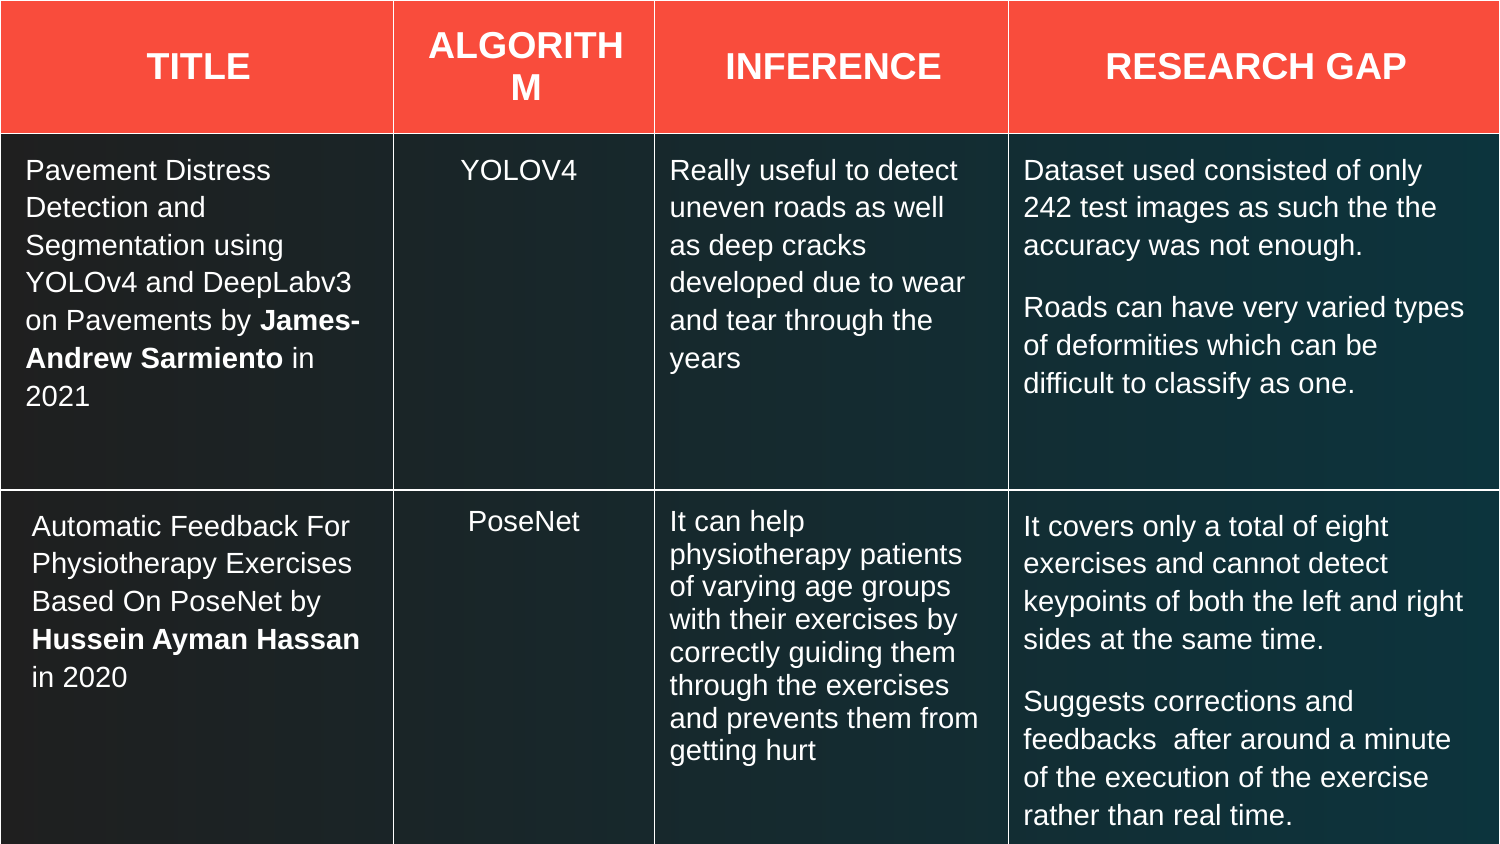

| TITLE​ | ALGORITHM | INFERENCE | RESEARCH GAP |
| --- | --- | --- | --- |
| Pavement Distress Detection and Segmentation using YOLOv4 and DeepLabv3 on Pavements by James-Andrew Sarmiento in 2021 | YOLOV4 | Really useful to detect uneven roads as well as deep cracks developed due to wear and tear through the years | Dataset used consisted of only 242 test images as such the the accuracy was not enough. Roads can have very varied types of deformities which can be difficult to classify as one. |
| Automatic Feedback For Physiotherapy Exercises Based On PoseNet by Hussein Ayman Hassan in 2020 | PoseNet | It can help physiotherapy patients of varying age groups with their exercises by correctly guiding them through the exercises and prevents them from getting hurt | It covers only a total of eight exercises and cannot detect keypoints of both the left and right sides at the same time. Suggests corrections and feedbacks after around a minute of the execution of the exercise rather than real time. |